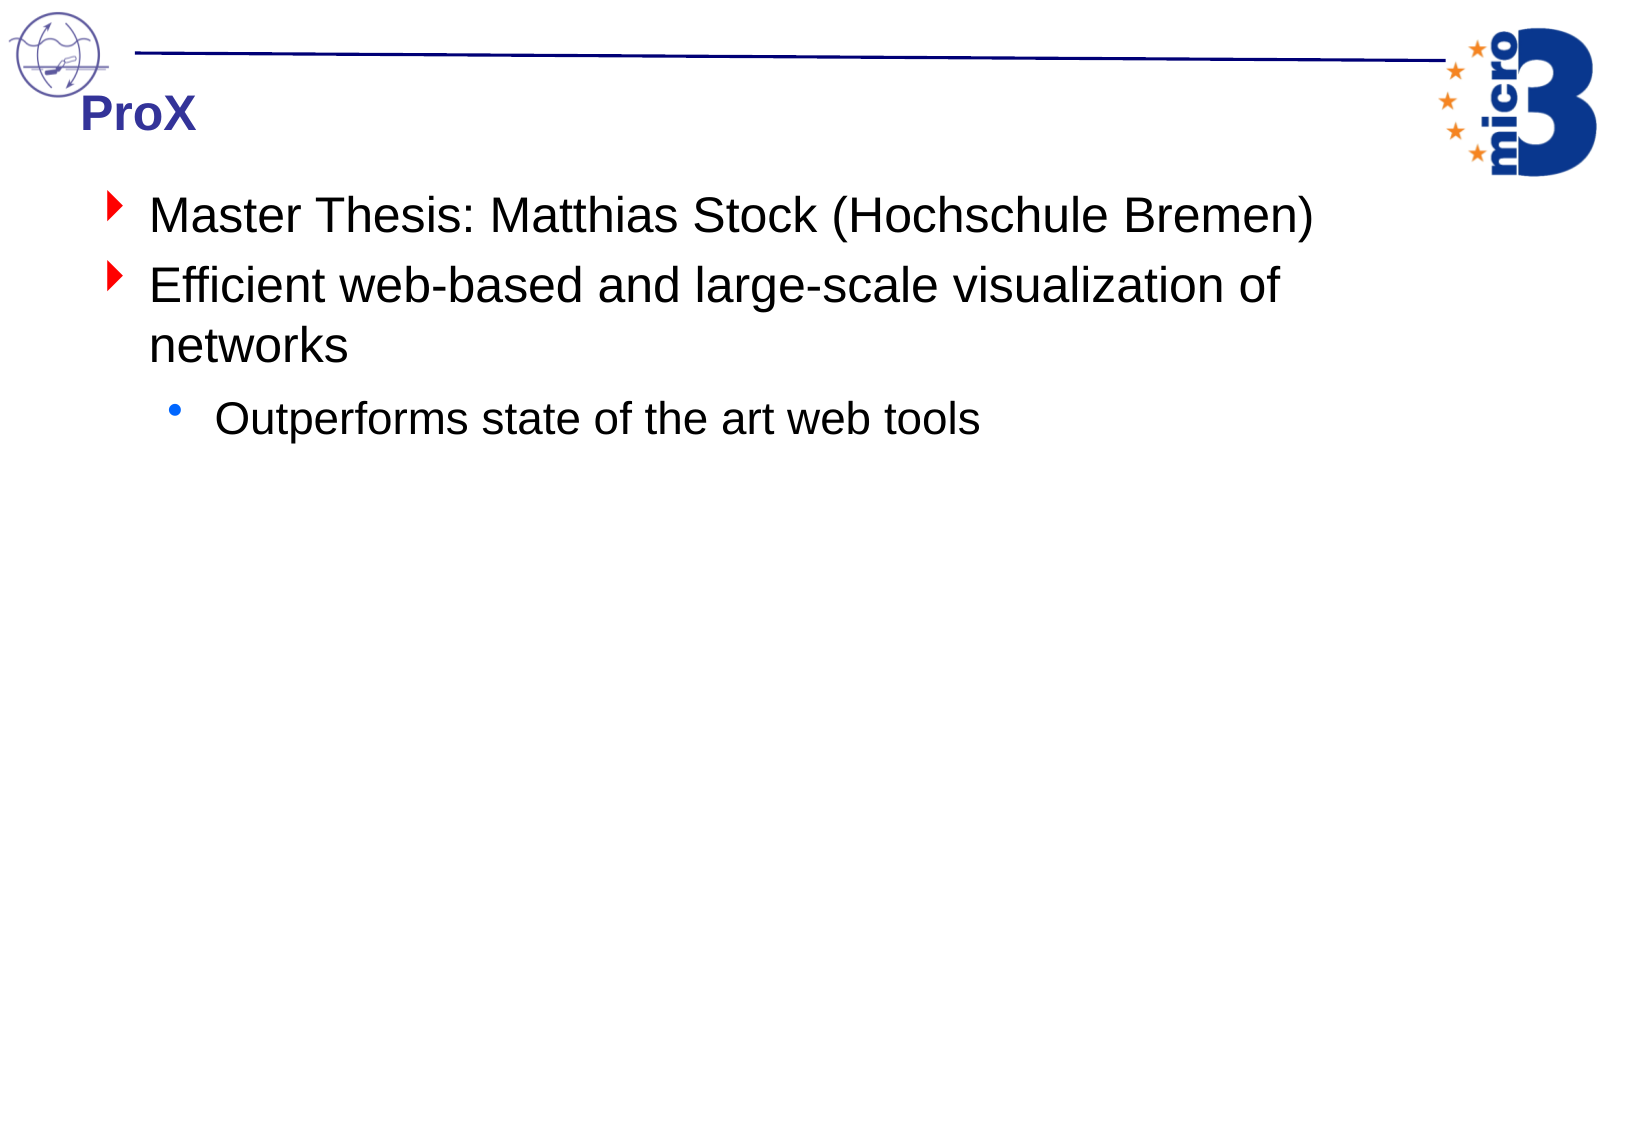

# ProX
Master Thesis: Matthias Stock (Hochschule Bremen)
Efficient web-based and large-scale visualization of networks
Outperforms state of the art web tools